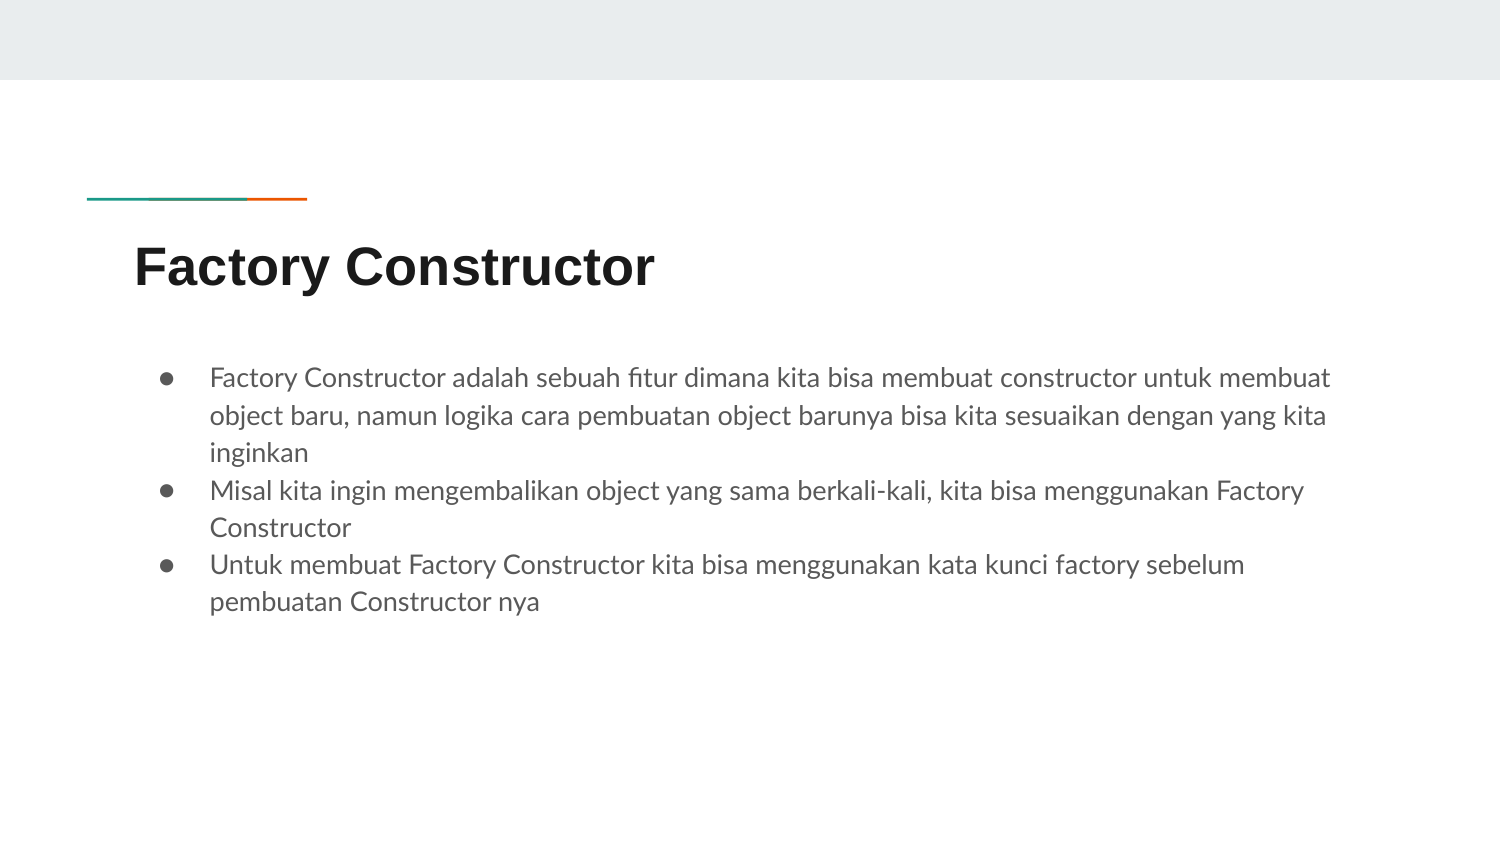

# Factory Constructor
Factory Constructor adalah sebuah fitur dimana kita bisa membuat constructor untuk membuat object baru, namun logika cara pembuatan object barunya bisa kita sesuaikan dengan yang kita inginkan
Misal kita ingin mengembalikan object yang sama berkali-kali, kita bisa menggunakan Factory Constructor
Untuk membuat Factory Constructor kita bisa menggunakan kata kunci factory sebelum pembuatan Constructor nya